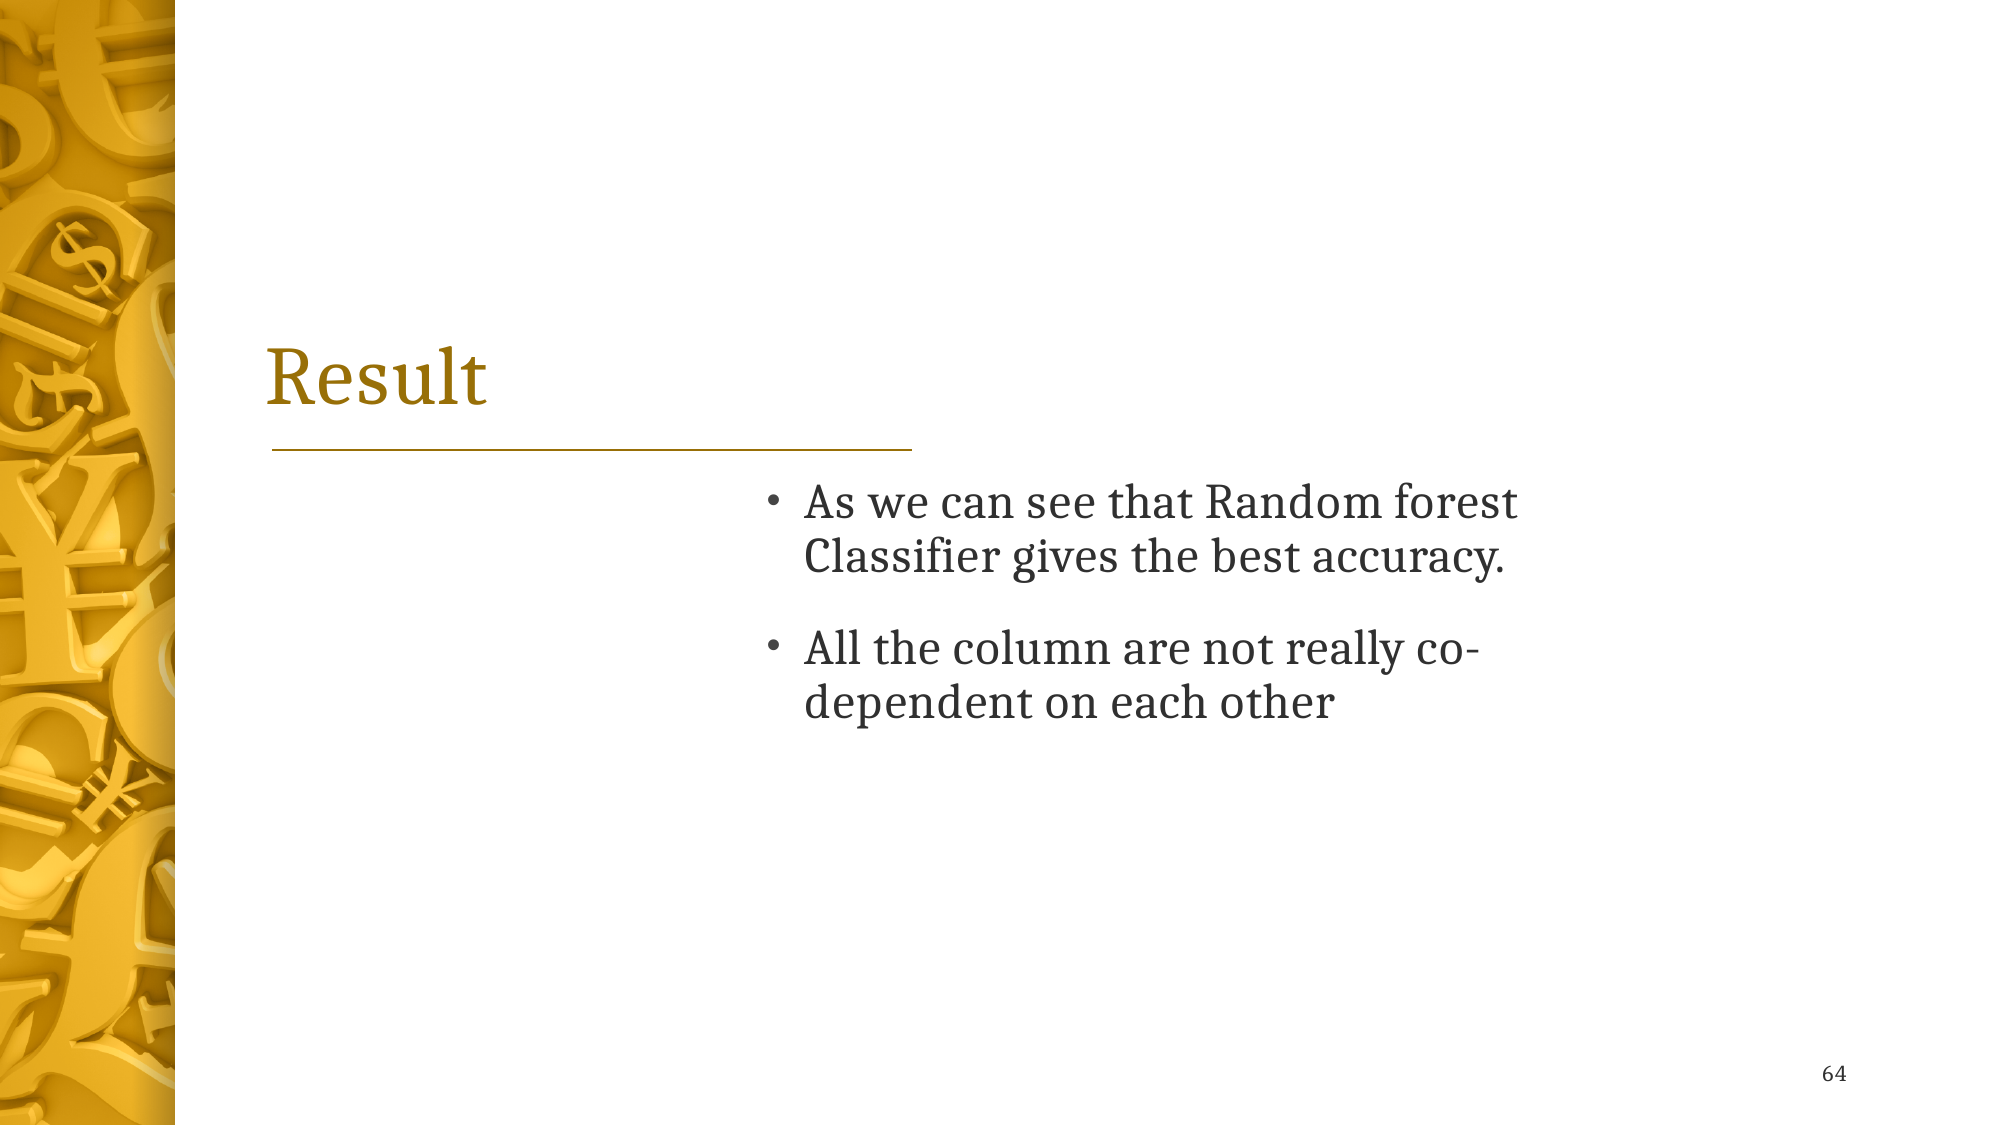

# Result
As we can see that Random forest Classifier gives the best accuracy.
All the column are not really co-dependent on each other
64